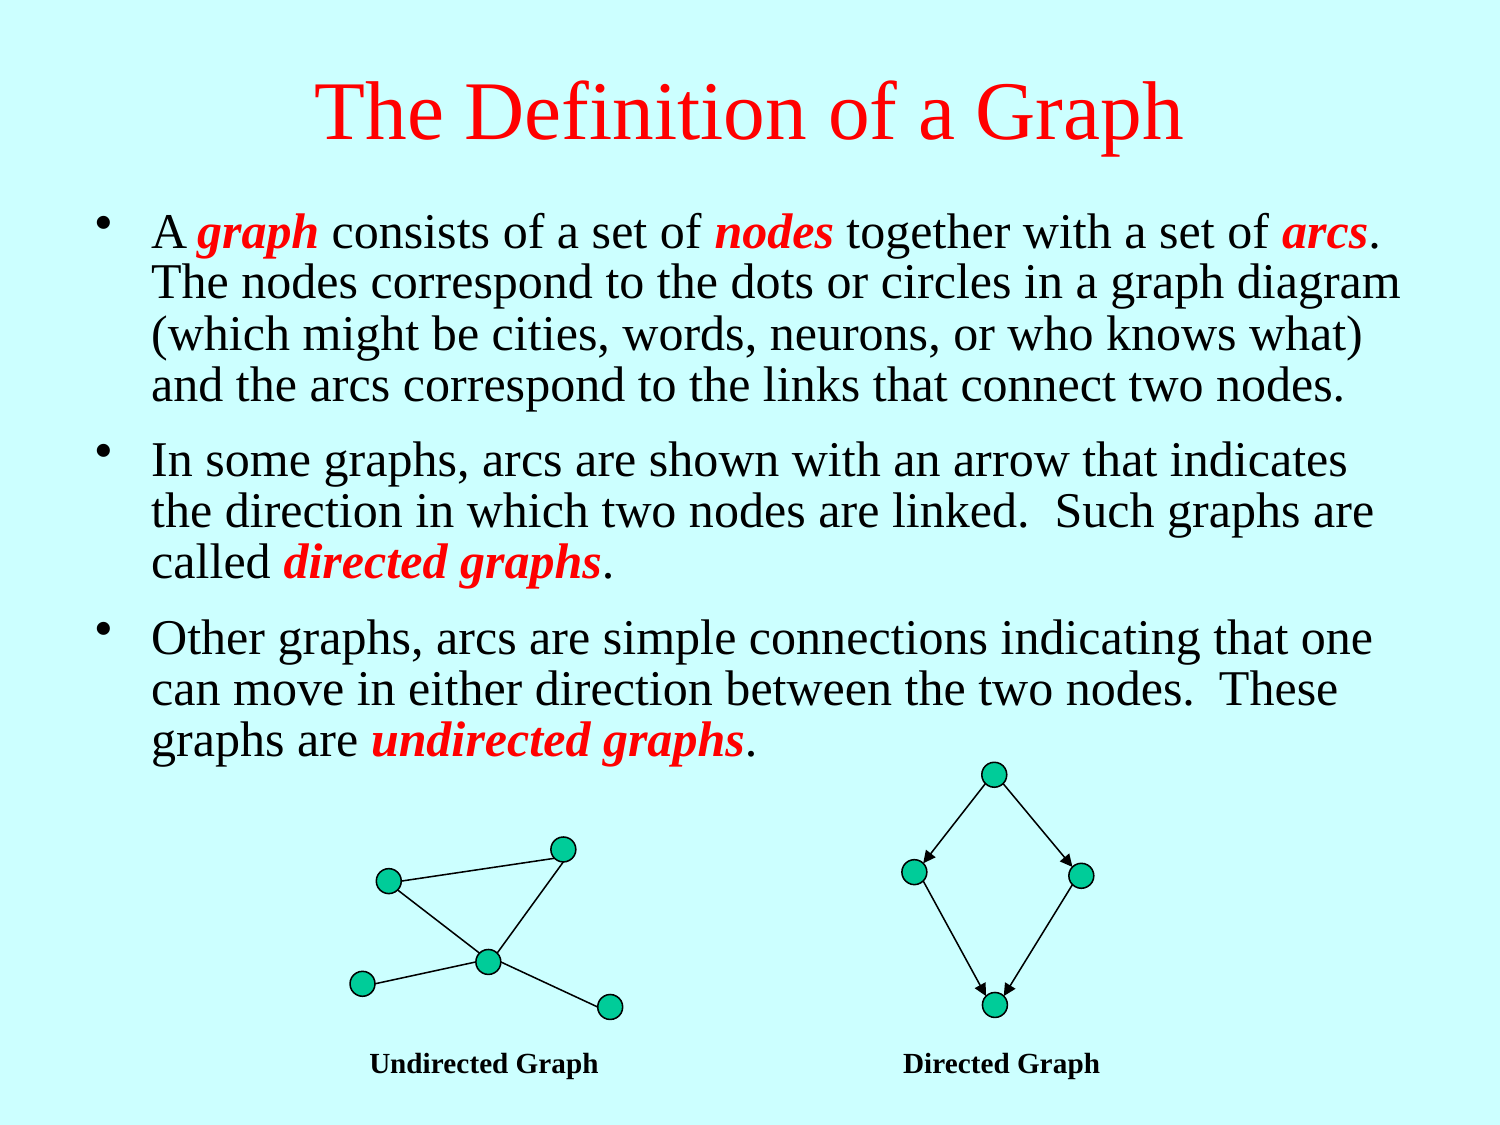

# The Definition of a Graph
A graph consists of a set of nodes together with a set of arcs.  The nodes correspond to the dots or circles in a graph diagram (which might be cities, words, neurons, or who knows what) and the arcs correspond to the links that connect two nodes.
In some graphs, arcs are shown with an arrow that indicates the direction in which two nodes are linked.  Such graphs are called directed graphs.
Other graphs, arcs are simple connections indicating that one can move in either direction between the two nodes.  These graphs are undirected graphs.

Directed Graph

Undirected Graph